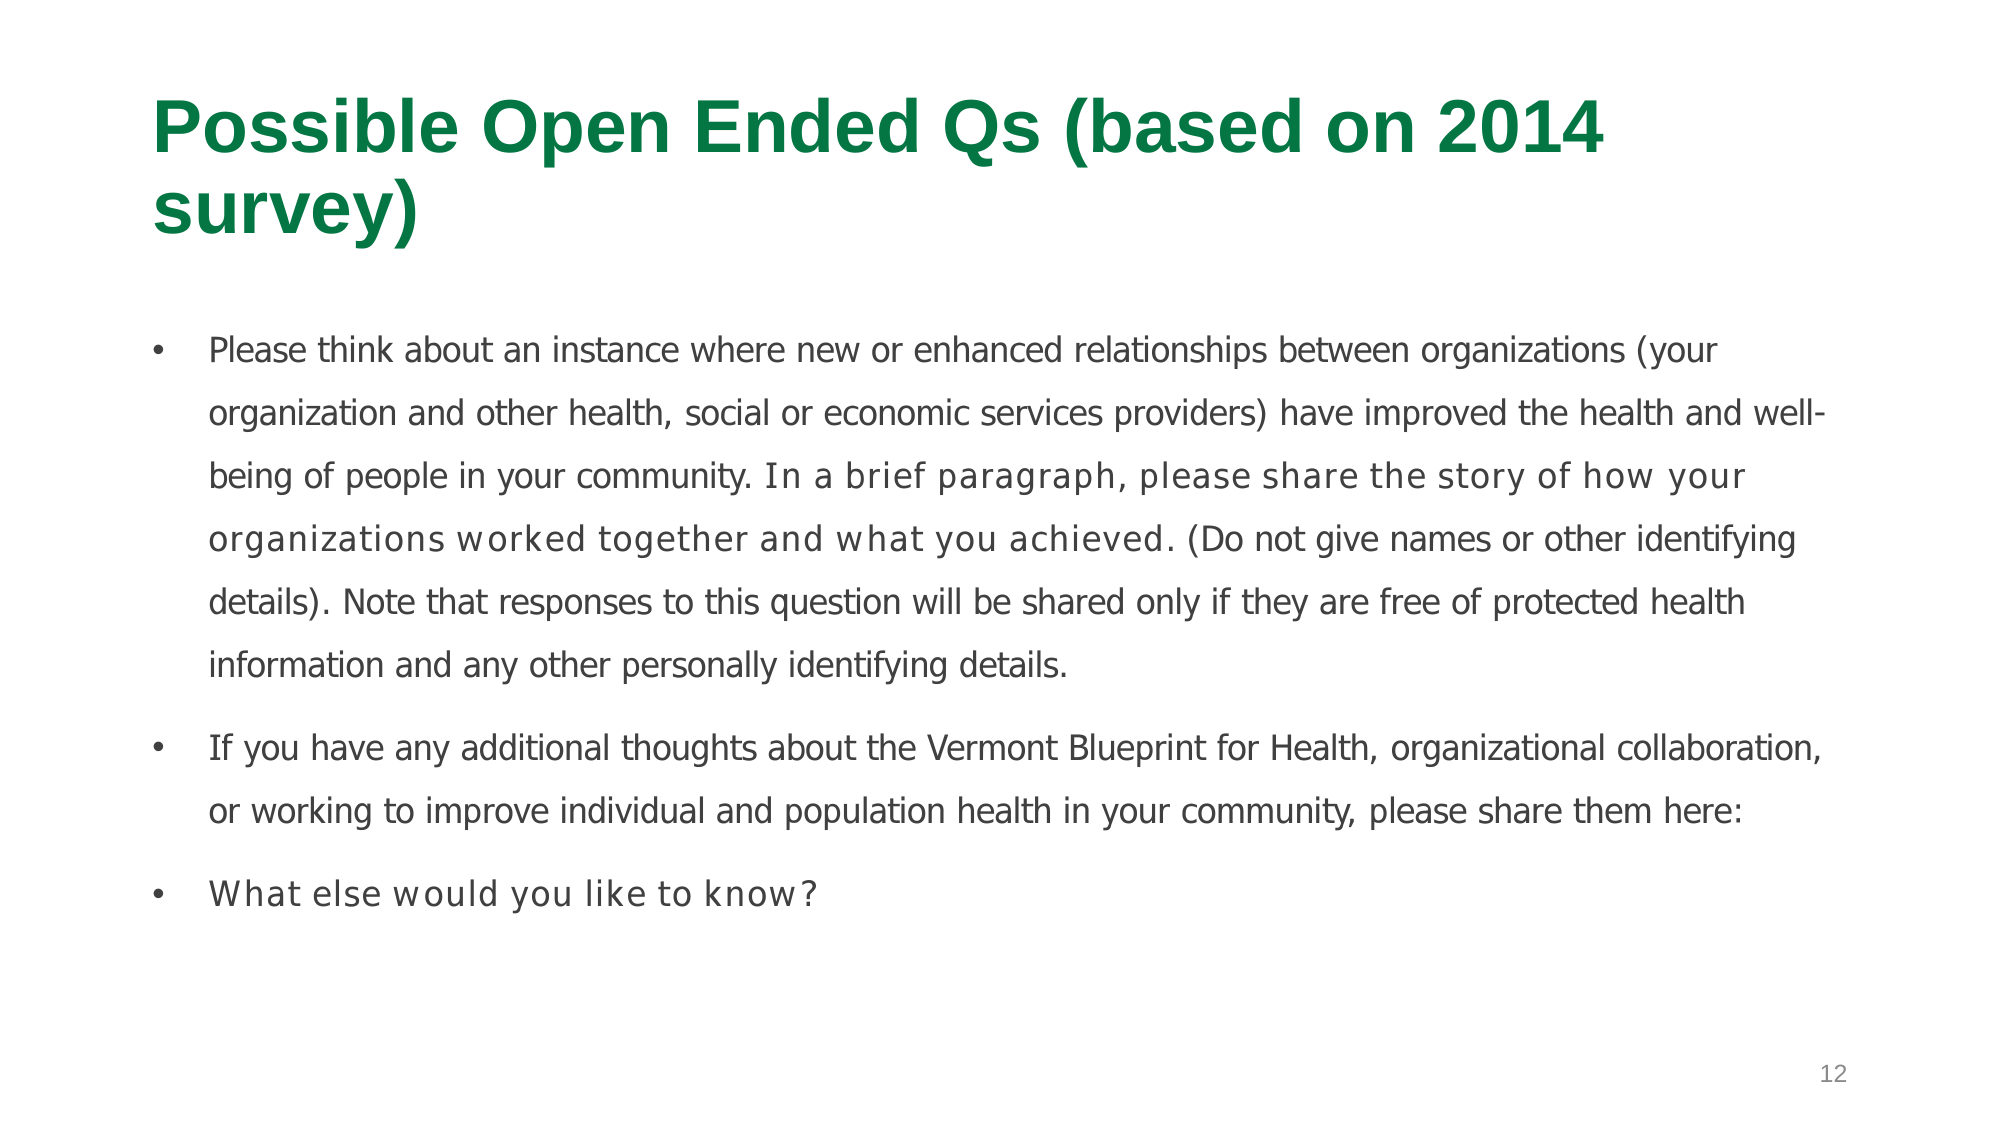

# Possible Open Ended Qs (based on 2014 survey)
Please think about an instance where new or enhanced relationships between organizations (your organization and other health, social or economic services providers) have improved the health and well-being of people in your community. In a brief paragraph, please share the story of how your organizations worked together and what you achieved. (Do not give names or other identifying details). Note that responses to this question will be shared only if they are free of protected health information and any other personally identifying details.
If you have any additional thoughts about the Vermont Blueprint for Health, organizational collaboration, or working to improve individual and population health in your community, please share them here:
What else would you like to know?
12